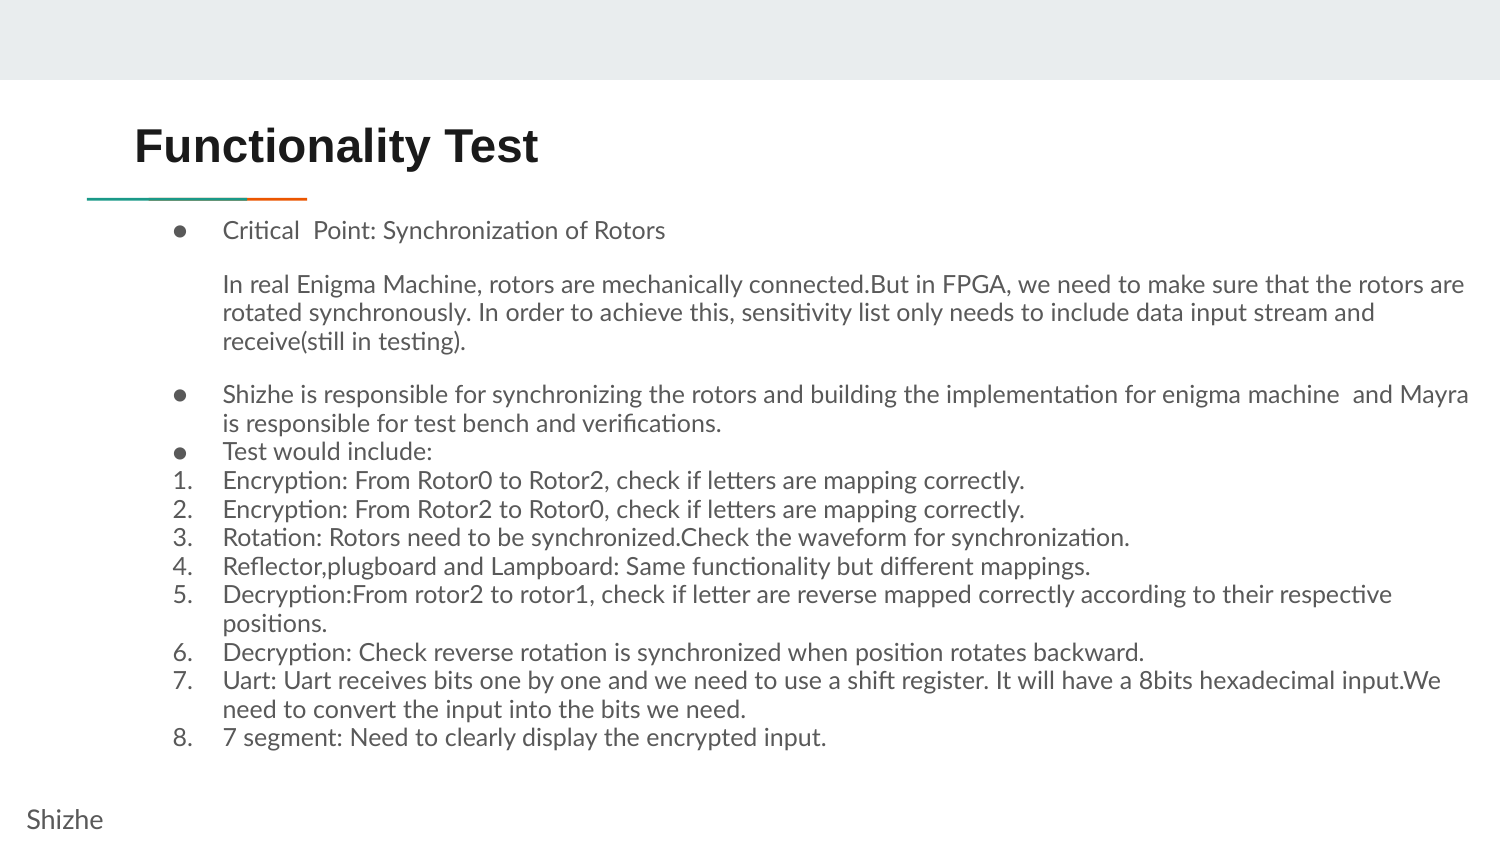

# Functionality Test
Critical  Point: Synchronization of Rotors
In real Enigma Machine, rotors are mechanically connected.But in FPGA, we need to make sure that the rotors are rotated synchronously. In order to achieve this, sensitivity list only needs to include data input stream and receive(still in testing).
Shizhe is responsible for synchronizing the rotors and building the implementation for enigma machine  and Mayra is responsible for test bench and verifications.
Test would include:
Encryption: From Rotor0 to Rotor2, check if letters are mapping correctly.
Encryption: From Rotor2 to Rotor0, check if letters are mapping correctly.
Rotation: Rotors need to be synchronized.Check the waveform for synchronization.
Reflector,plugboard and Lampboard: Same functionality but different mappings.
Decryption:From rotor2 to rotor1, check if letter are reverse mapped correctly according to their respective positions.
Decryption: Check reverse rotation is synchronized when position rotates backward.
Uart: Uart receives bits one by one and we need to use a shift register. It will have a 8bits hexadecimal input.We need to convert the input into the bits we need.
7 segment: Need to clearly display the encrypted input.
Shizhe